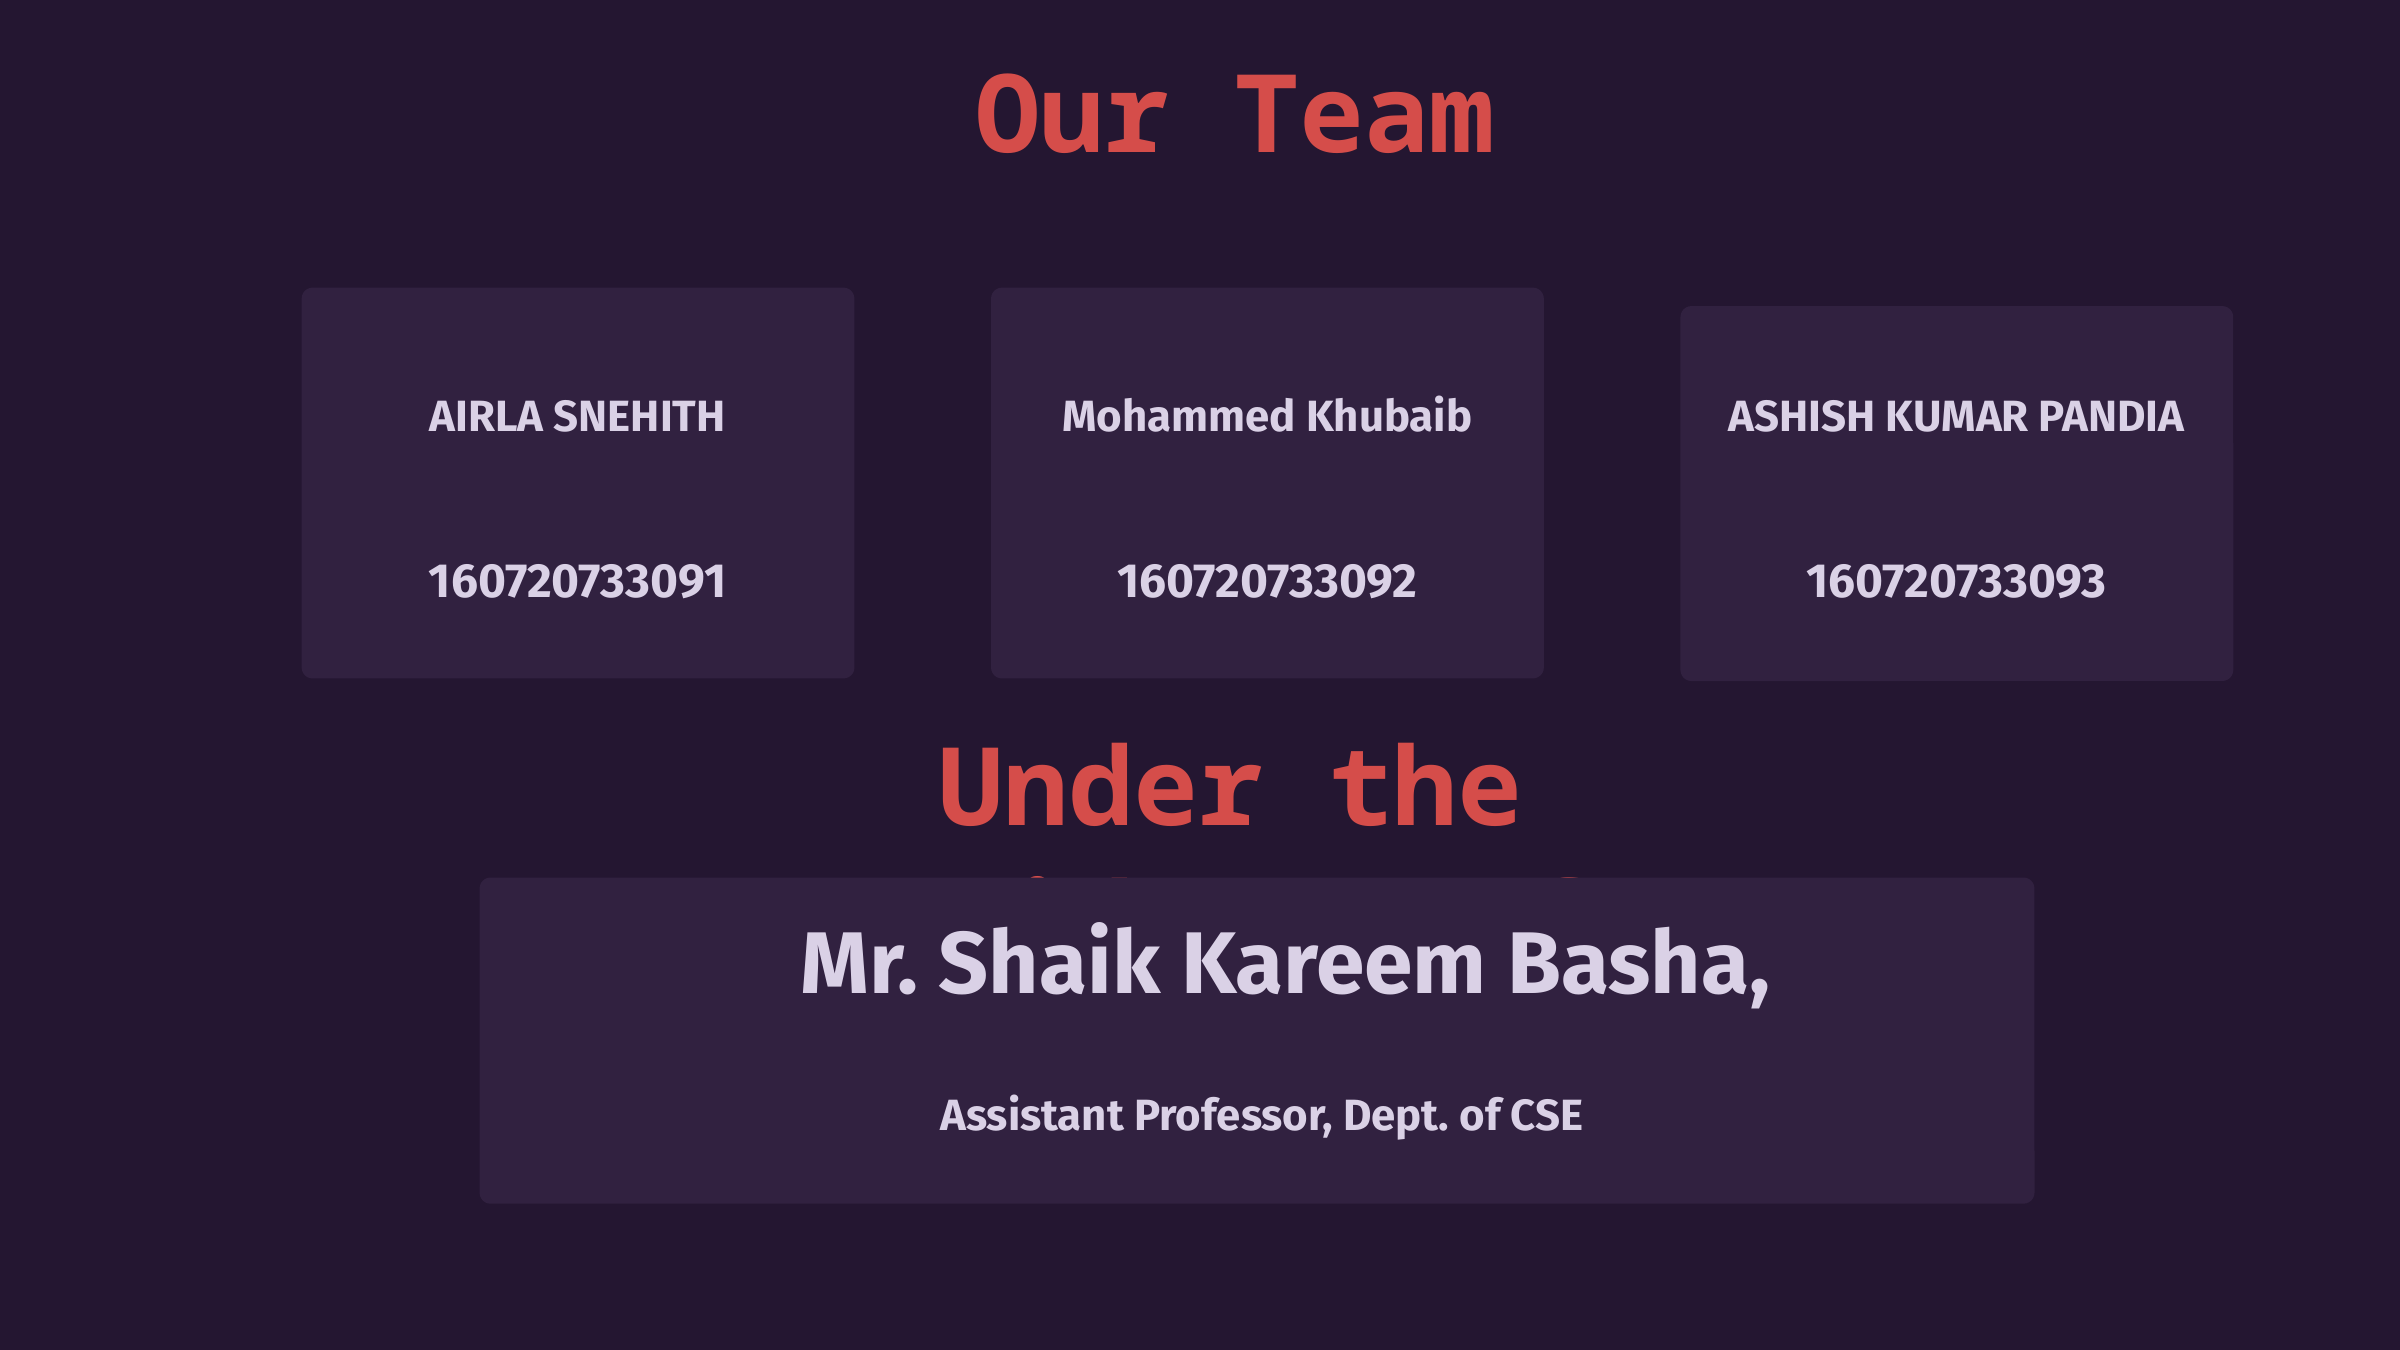

Our Team

AIRLA SNEHITH
Mohammed Khubaib
ASHISH KUMAR PANDIA
160720733091
160720733092
160720733093
Under the Guidance of

Mr. Shaik Kareem Basha,
Assistant Professor, Dept. of CSE